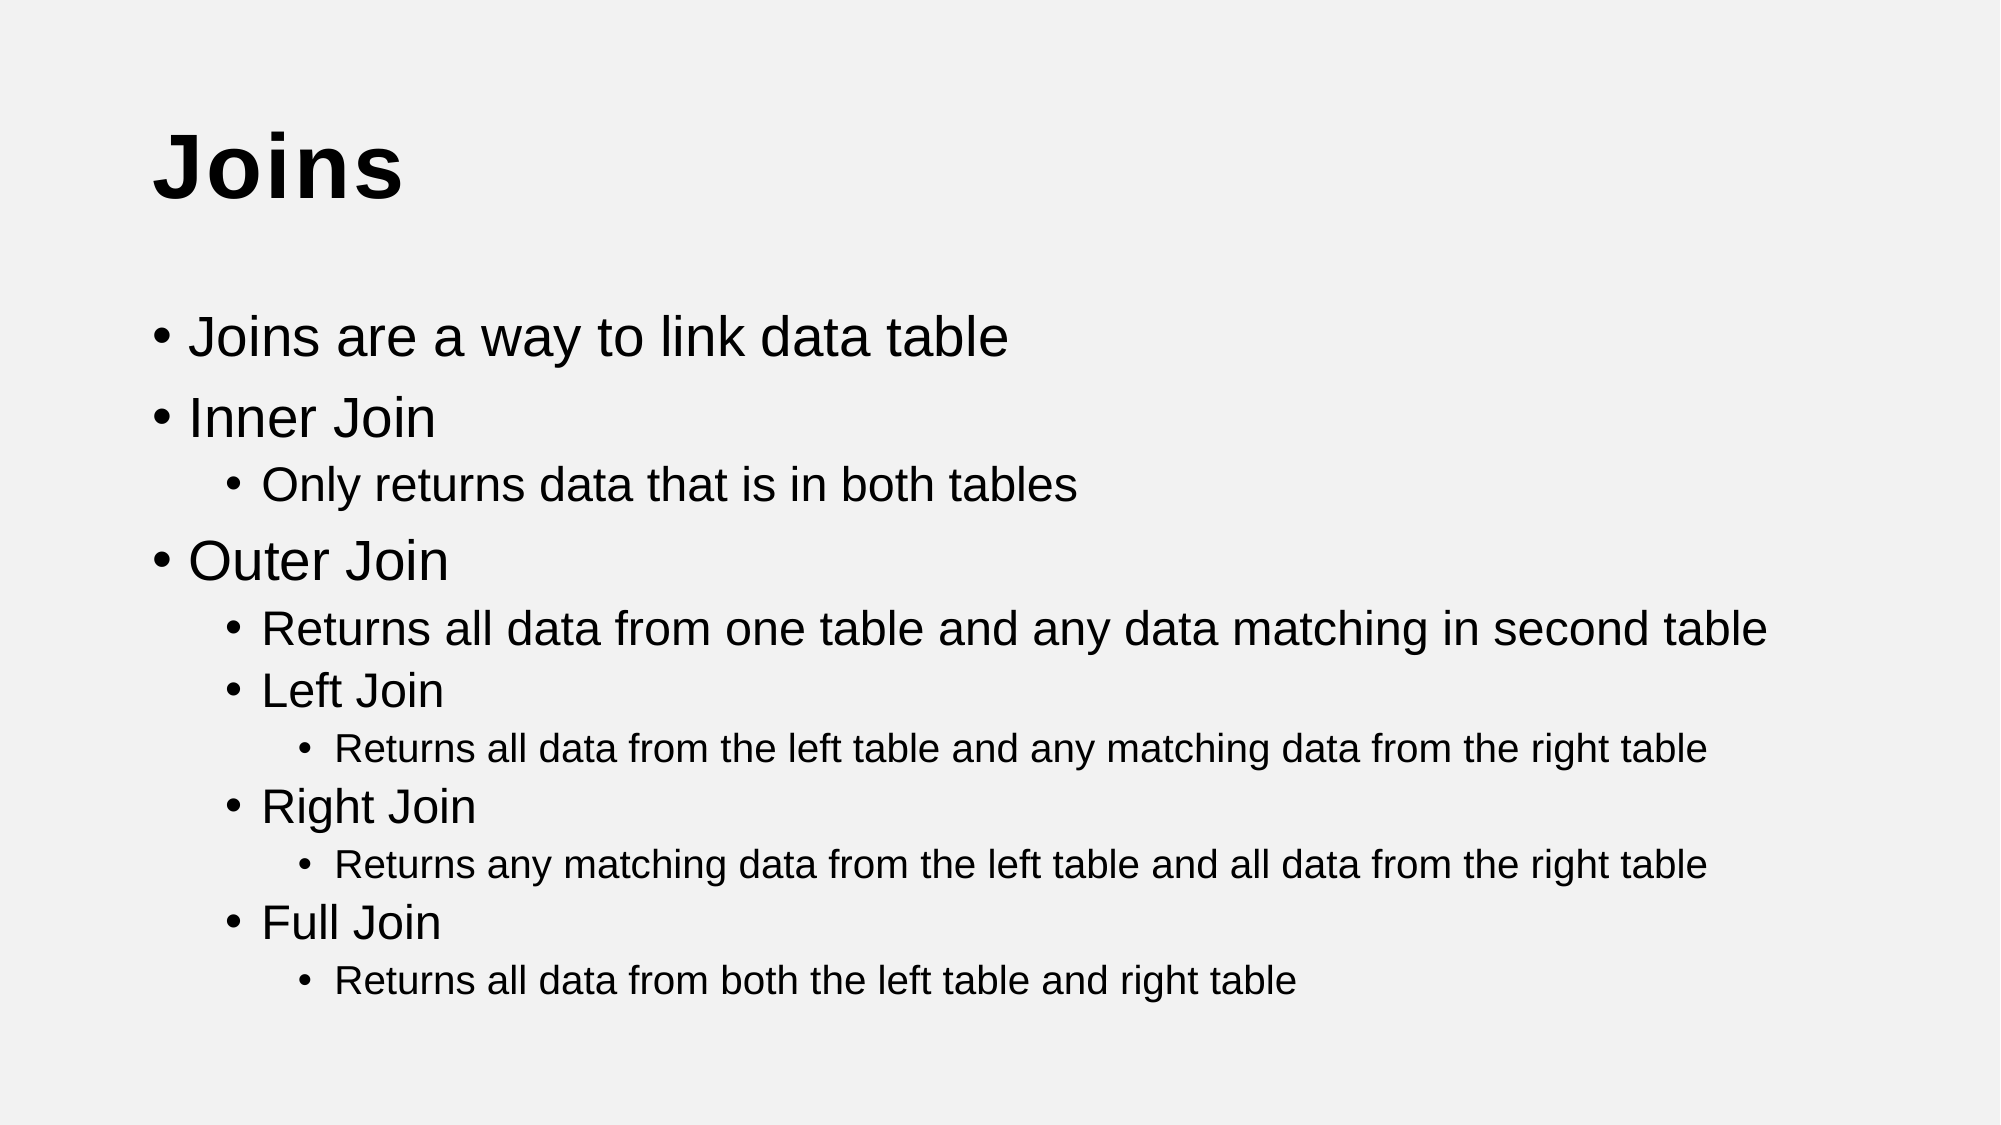

# Joins
Joins are a way to link data table
Inner Join
Only returns data that is in both tables
Outer Join
Returns all data from one table and any data matching in second table
Left Join
Returns all data from the left table and any matching data from the right table
Right Join
Returns any matching data from the left table and all data from the right table
Full Join
Returns all data from both the left table and right table